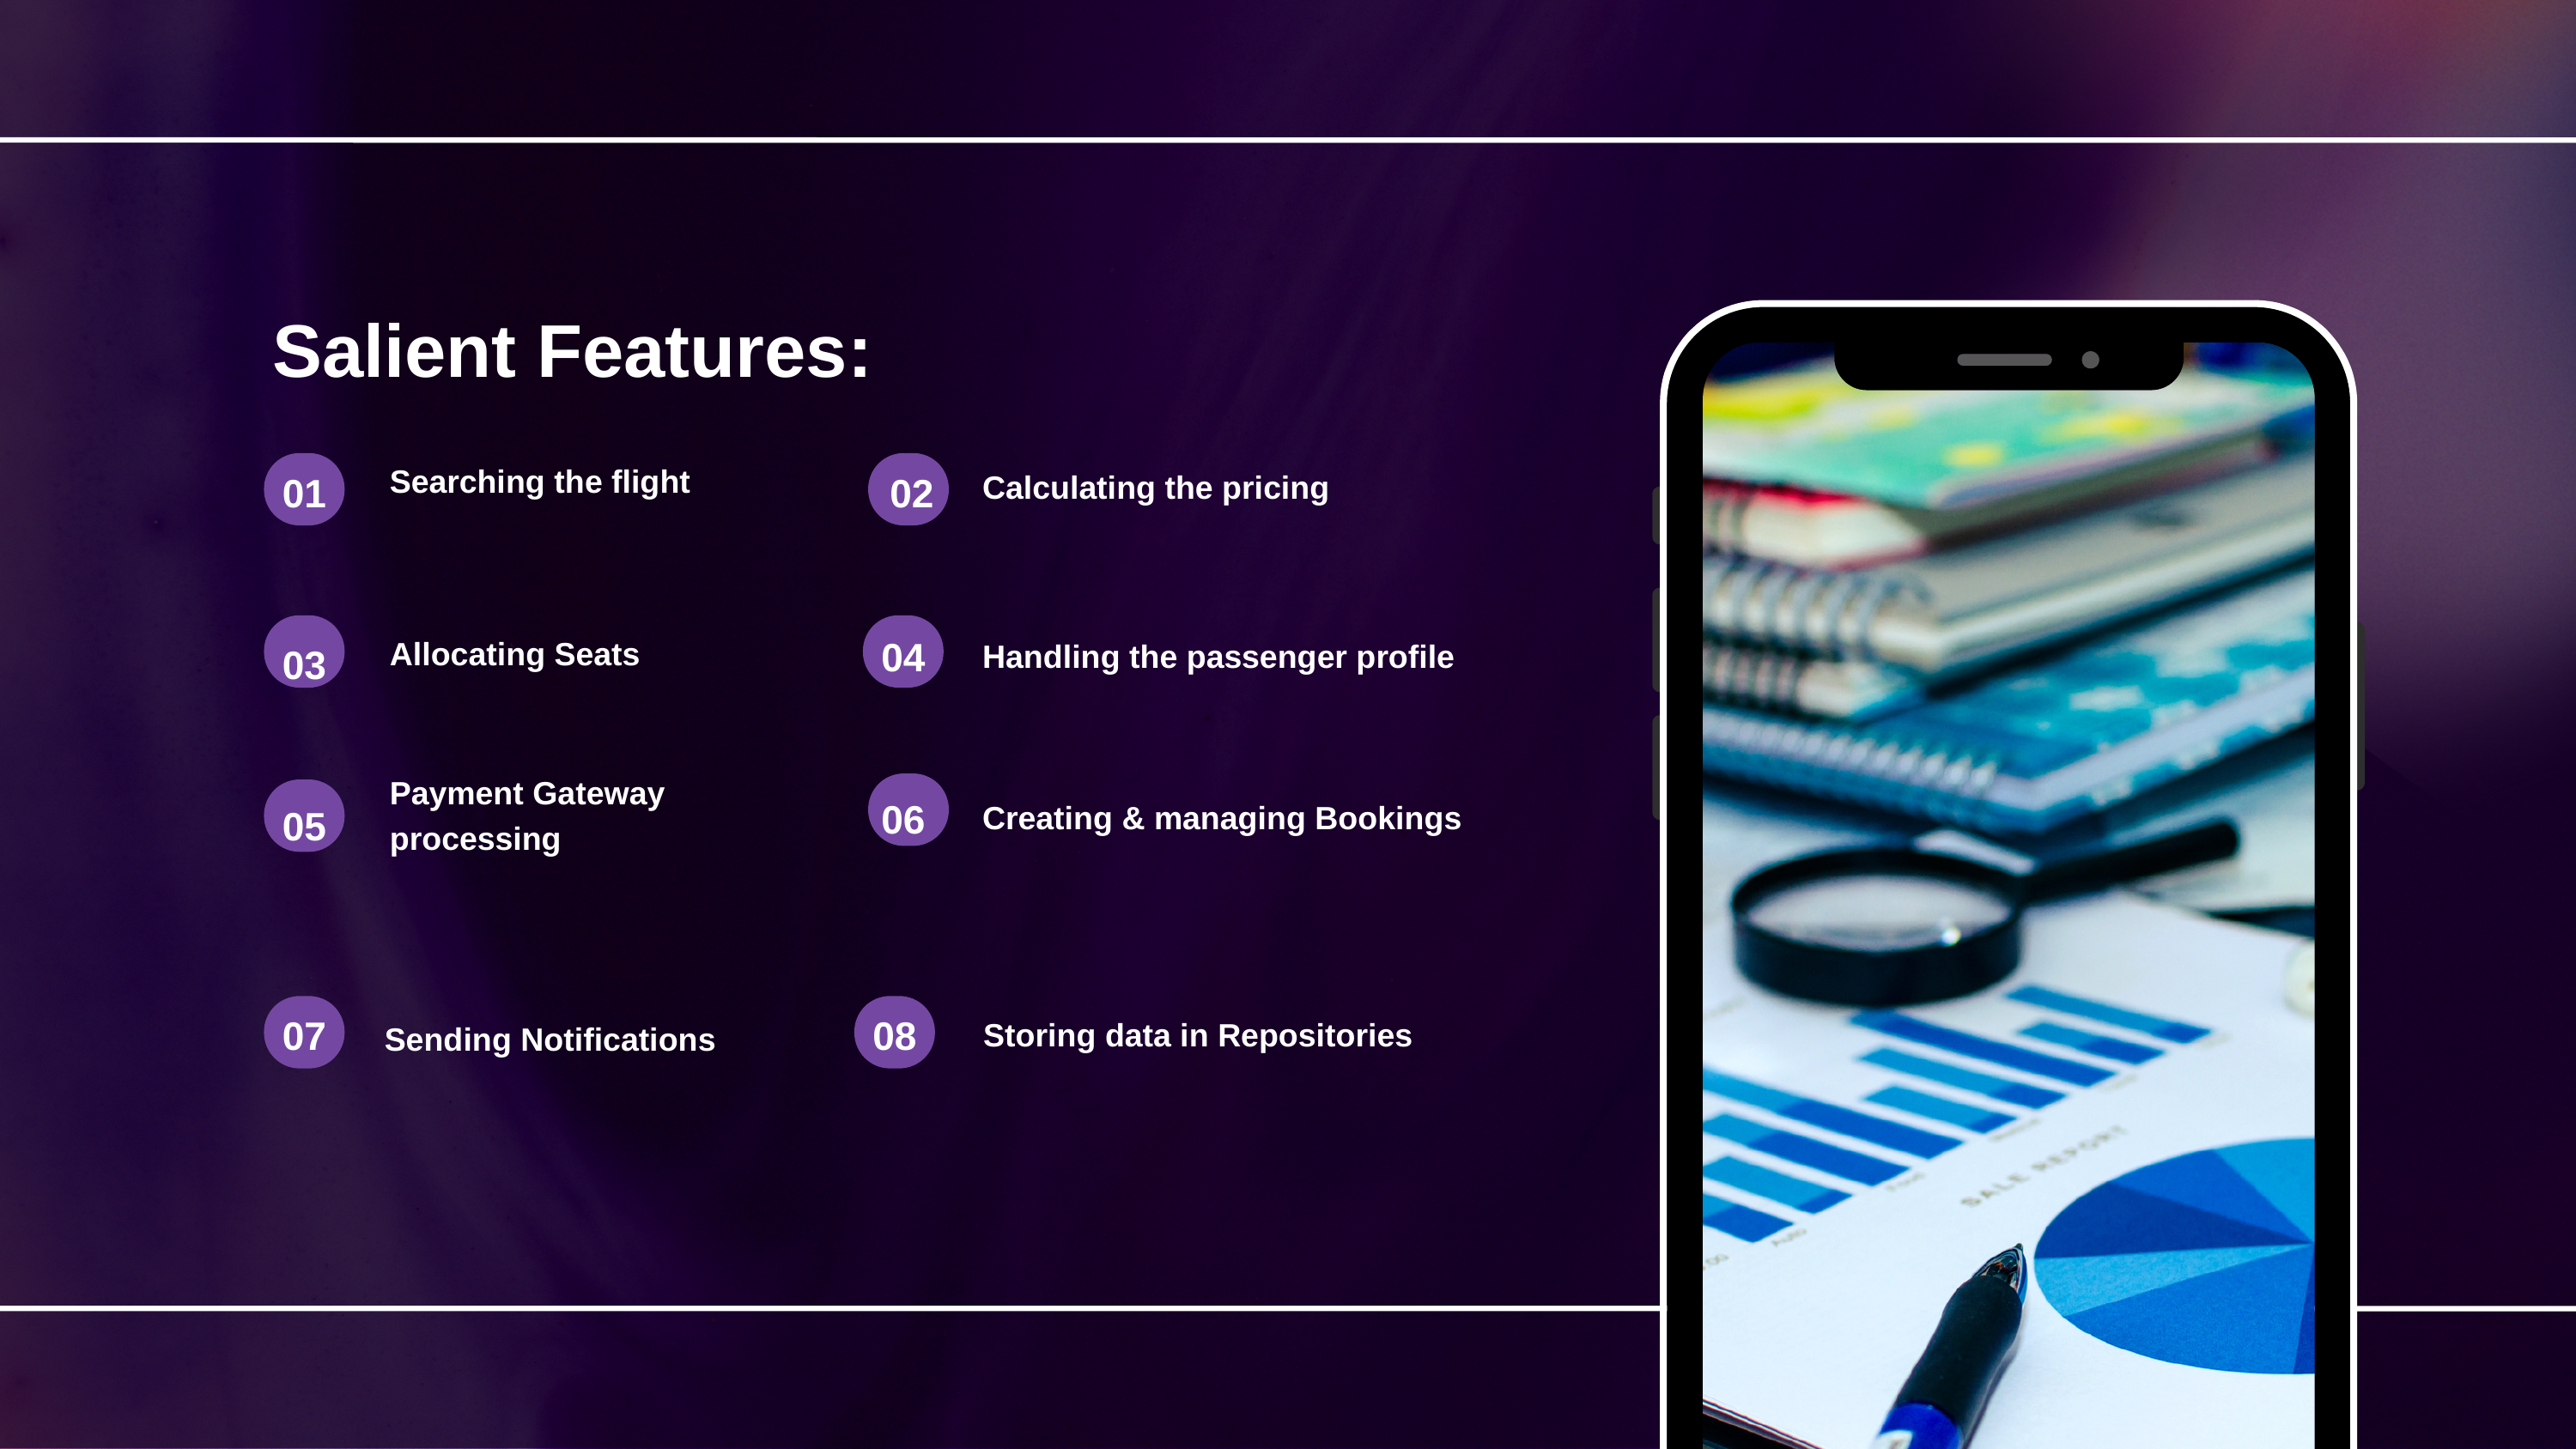

Salient Features:

Searching the flight
01
02
Calculating the pricing

04
Allocating Seats
Handling the passenger profile
03
Payment Gateway
processing

06
Creating & managing Bookings
05

07
08
Storing data in Repositories
Sending Notifications